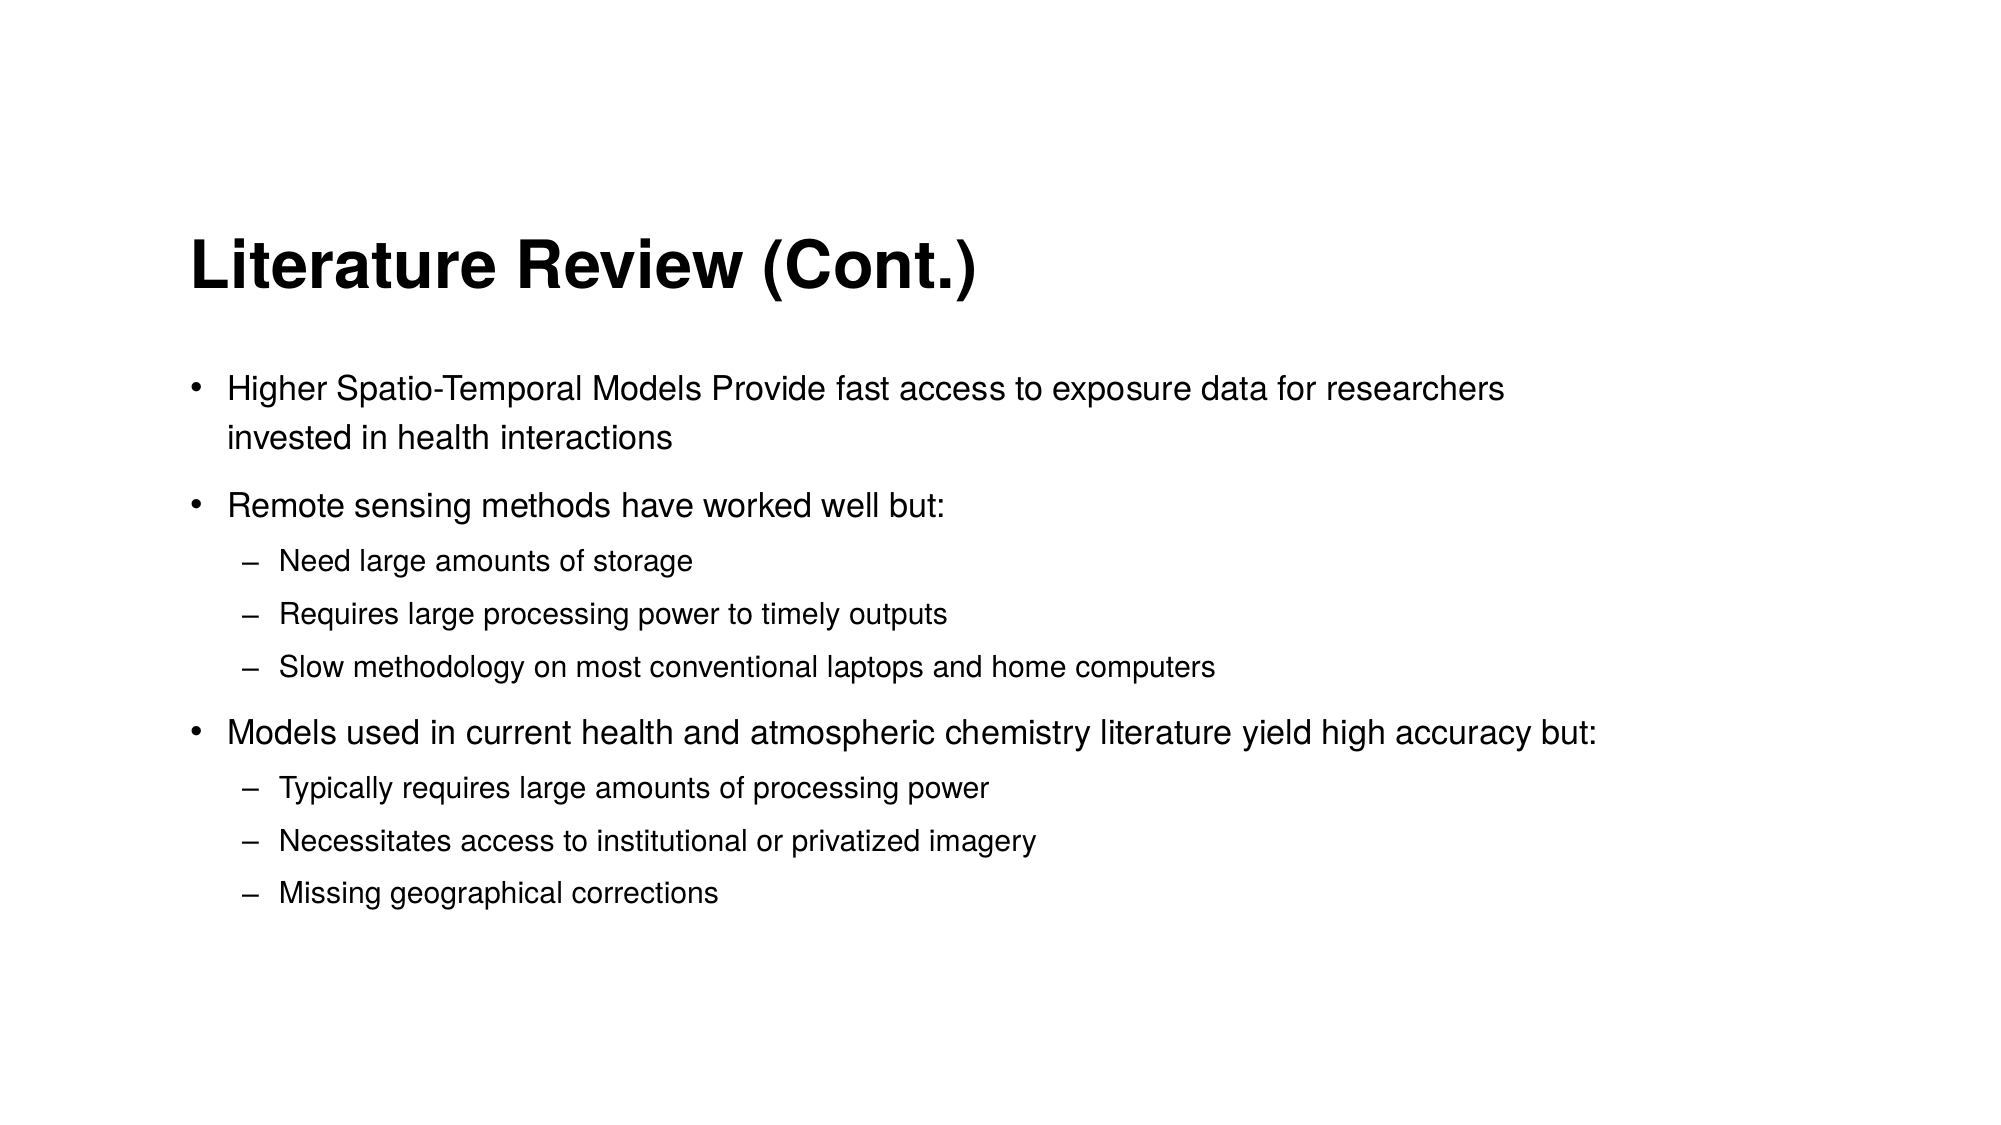

# Literature Review (Cont.)
Higher Spatio-Temporal Models Provide fast access to exposure data for researchers invested in health interactions
Remote sensing methods have worked well but:
Need large amounts of storage
Requires large processing power to timely outputs
Slow methodology on most conventional laptops and home computers
Models used in current health and atmospheric chemistry literature yield high accuracy but:
Typically requires large amounts of processing power
Necessitates access to institutional or privatized imagery
Missing geographical corrections